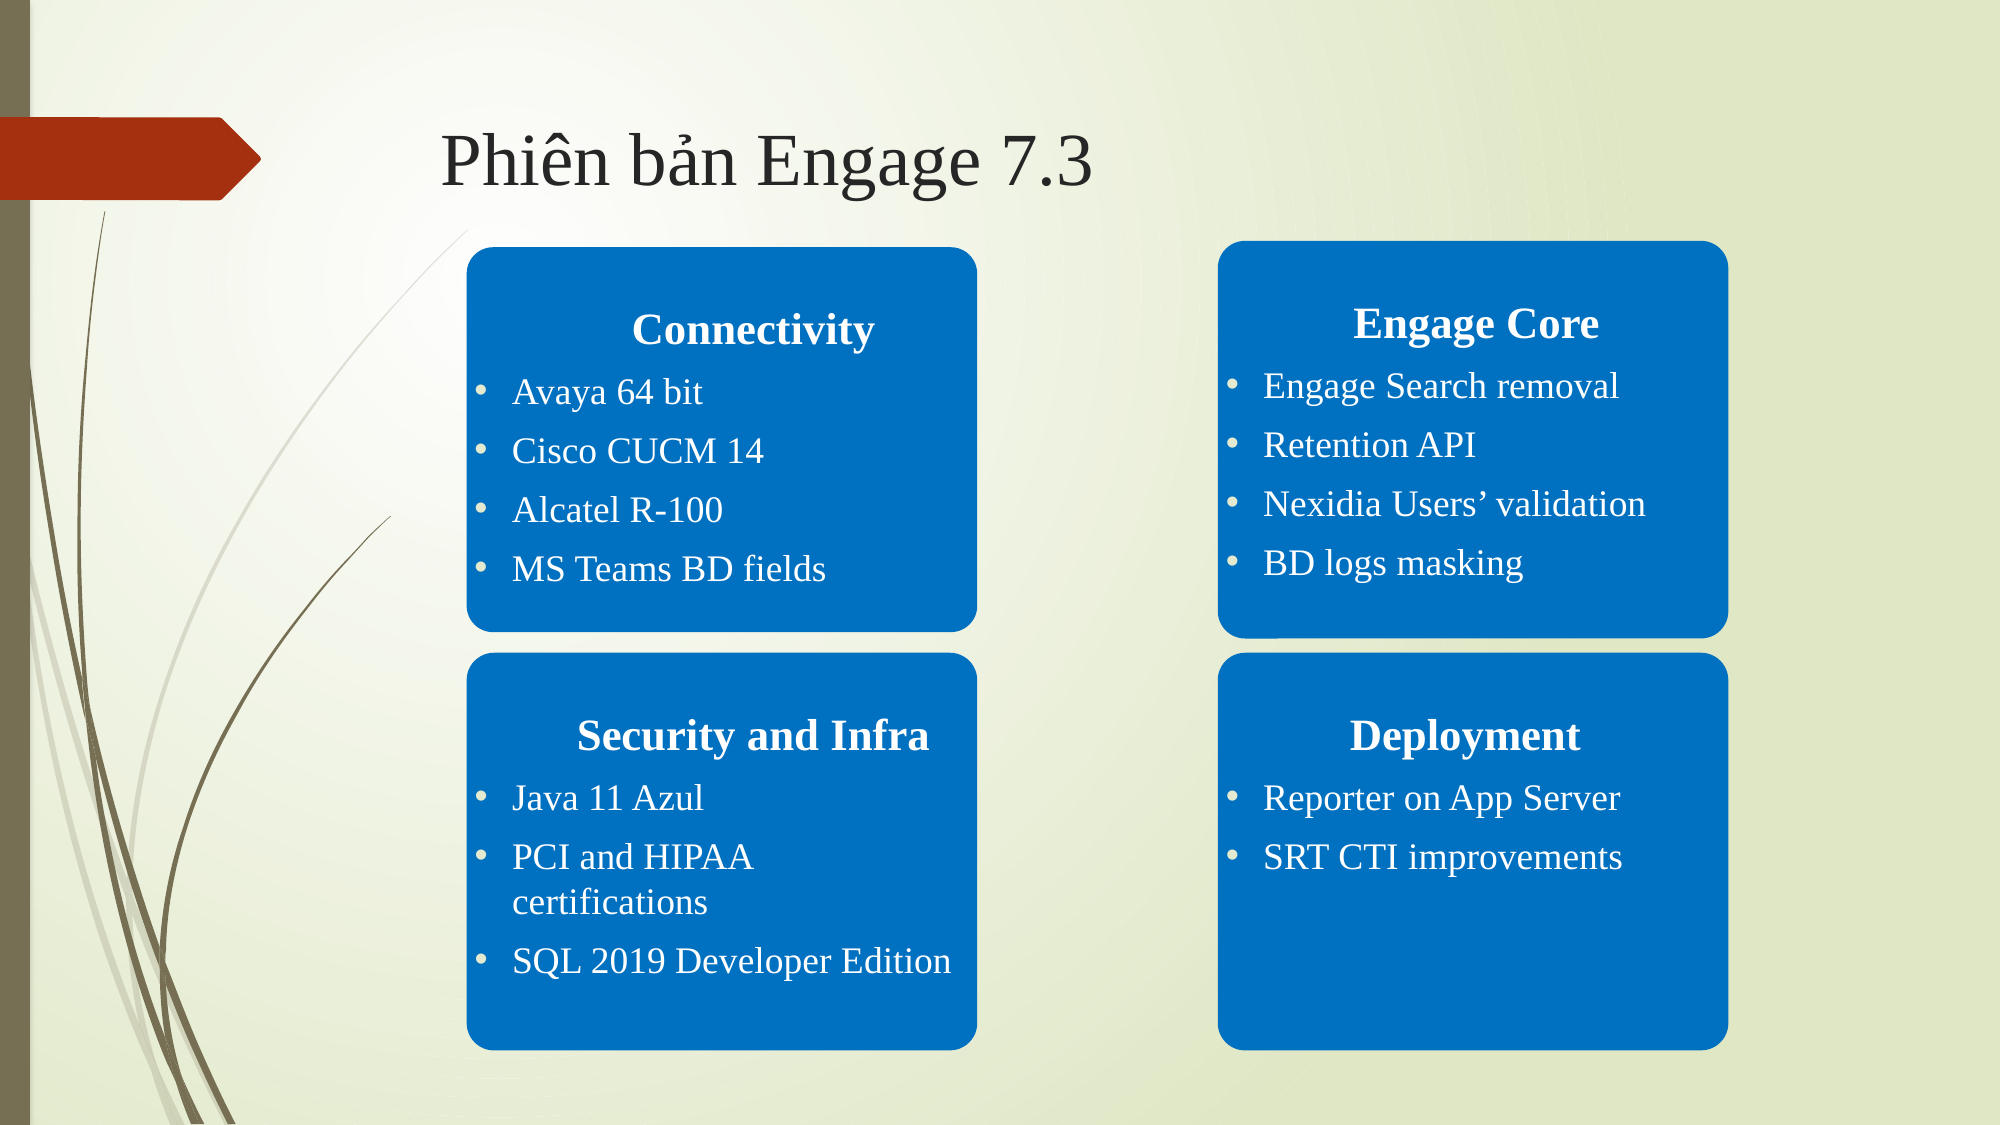

# Phiên bản Engage 7.3
  Engage Core
Engage Search removal
Retention API
Nexidia Users’ validation
BD logs masking
       Connectivity
Avaya 64 bit
Cisco CUCM 14
Alcatel R-100
MS Teams BD fields

       Security and Infra
Java 11 Azul
PCI and HIPAA certifications
SQL 2019 Developer Edition

Deployment
Reporter on App Server
SRT CTI improvements